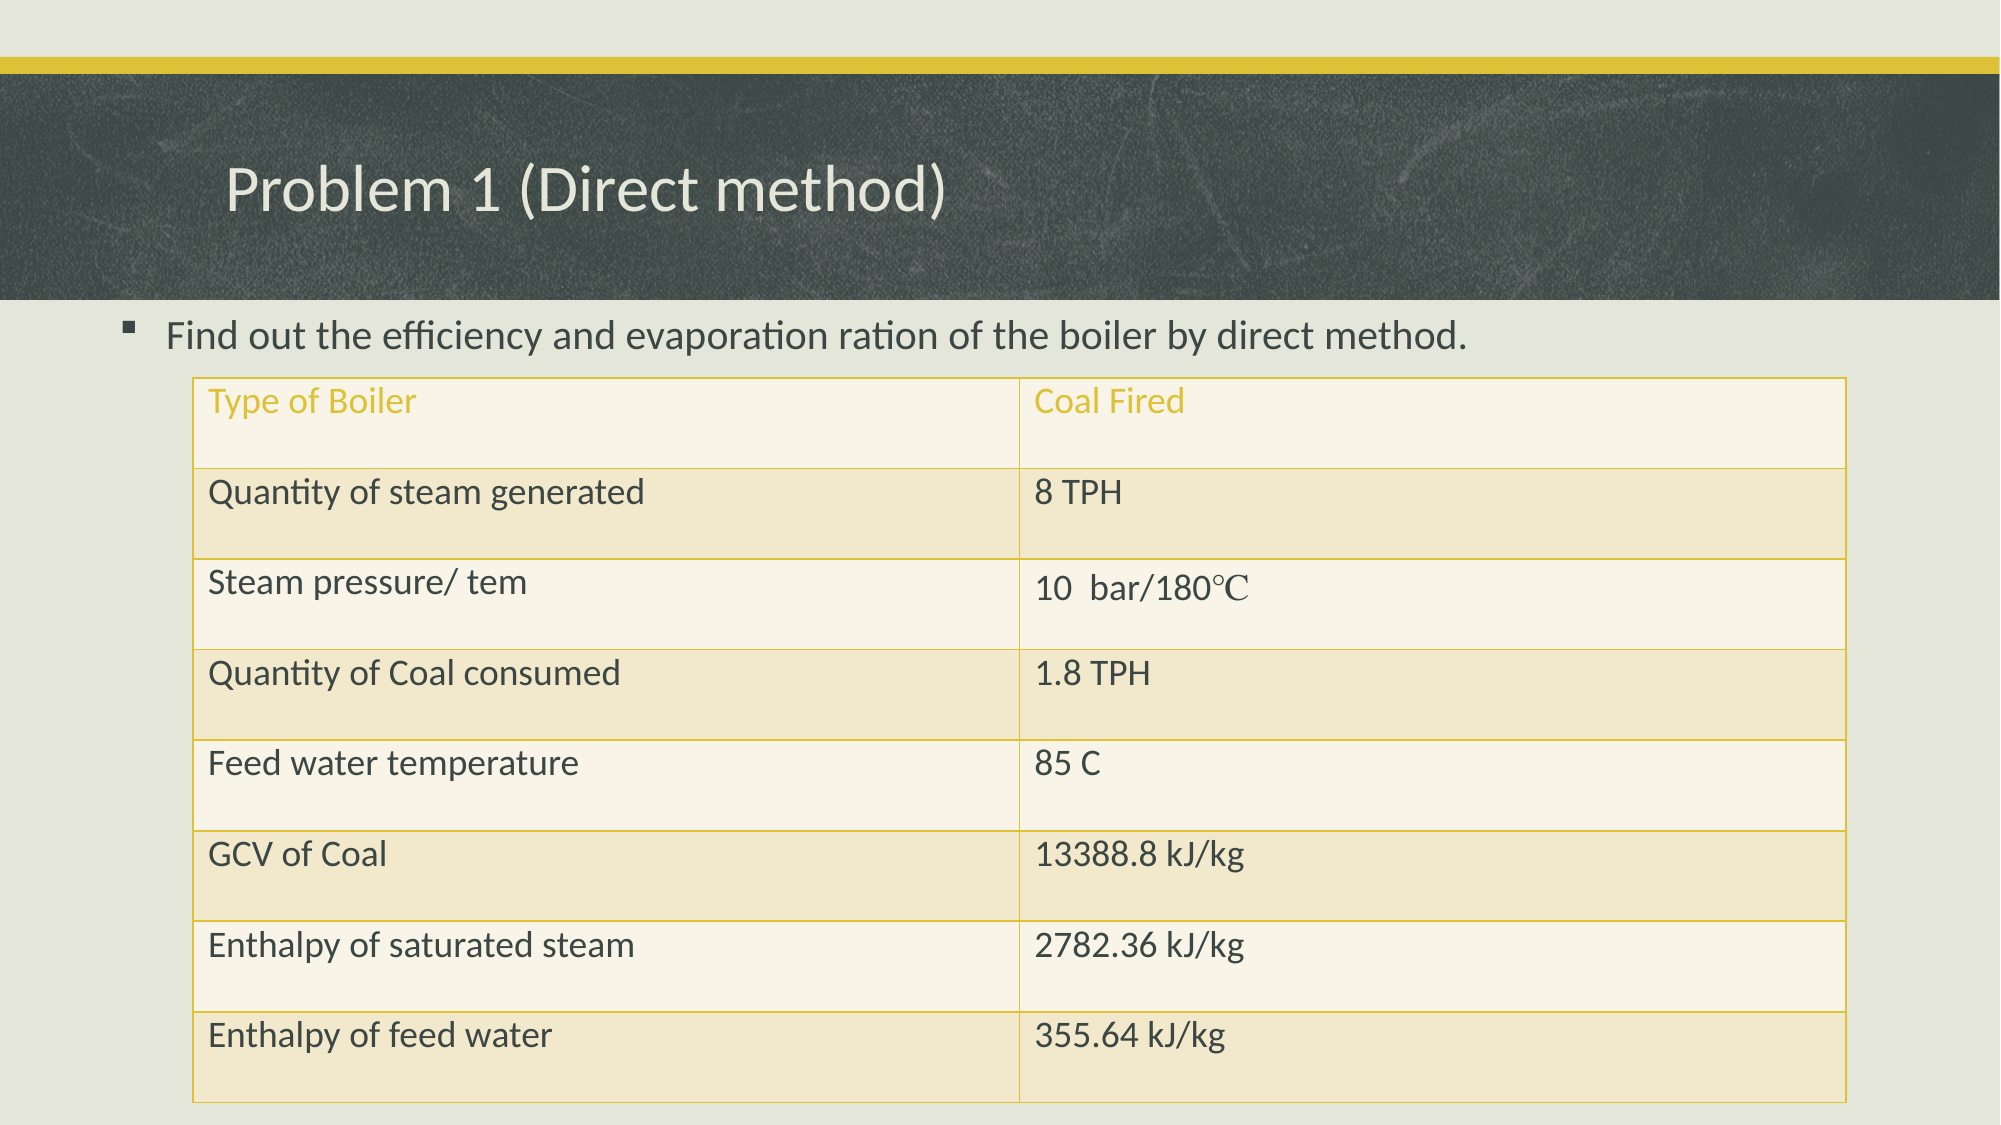

# Problem 1 (Direct method)
 Find out the efficiency and evaporation ration of the boiler by direct method.

| Type of Boiler | Coal Fired |
| --- | --- |
| Quantity of steam generated | 8 TPH |
| Steam pressure/ tem | 10 bar/180℃ |
| Quantity of Coal consumed | 1.8 TPH |
| Feed water temperature | 85 C |
| GCV of Coal | 13388.8 kJ/kg |
| Enthalpy of saturated steam | 2782.36 kJ/kg |
| Enthalpy of feed water | 355.64 kJ/kg |
EN 410/607 Energy Management
10